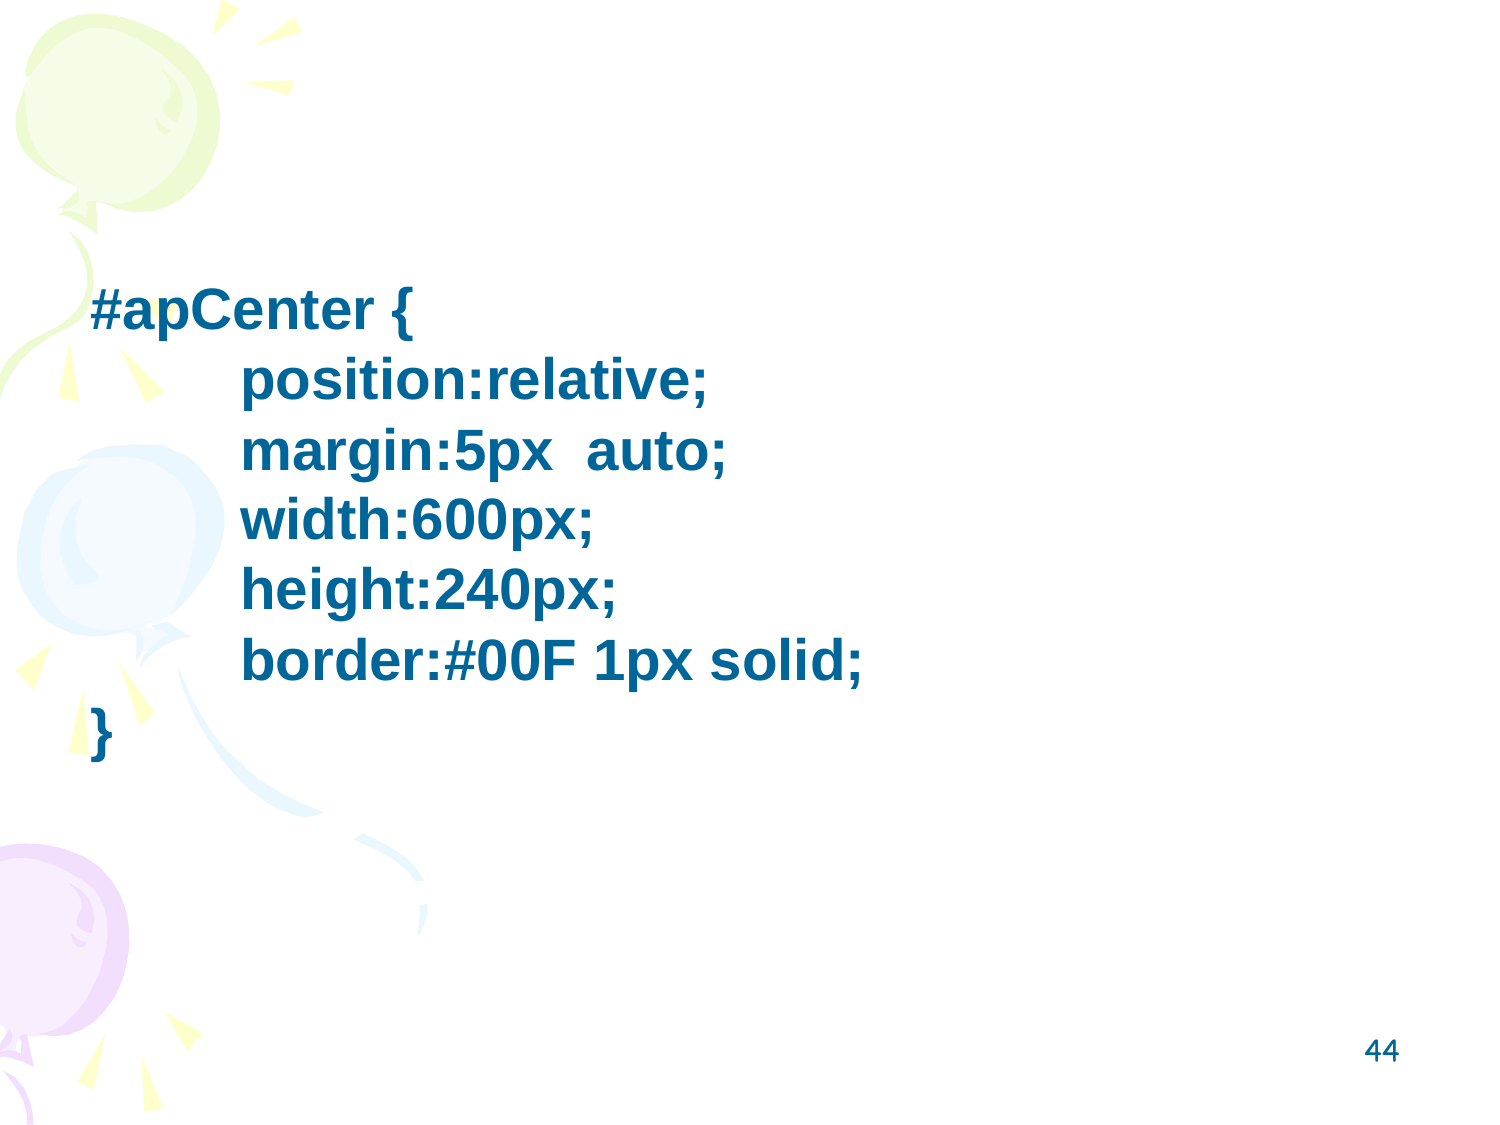

#apCenter {
	position:relative;
	margin:5px  auto;
	width:600px;
	height:240px;
	border:#00F 1px solid;
}
44